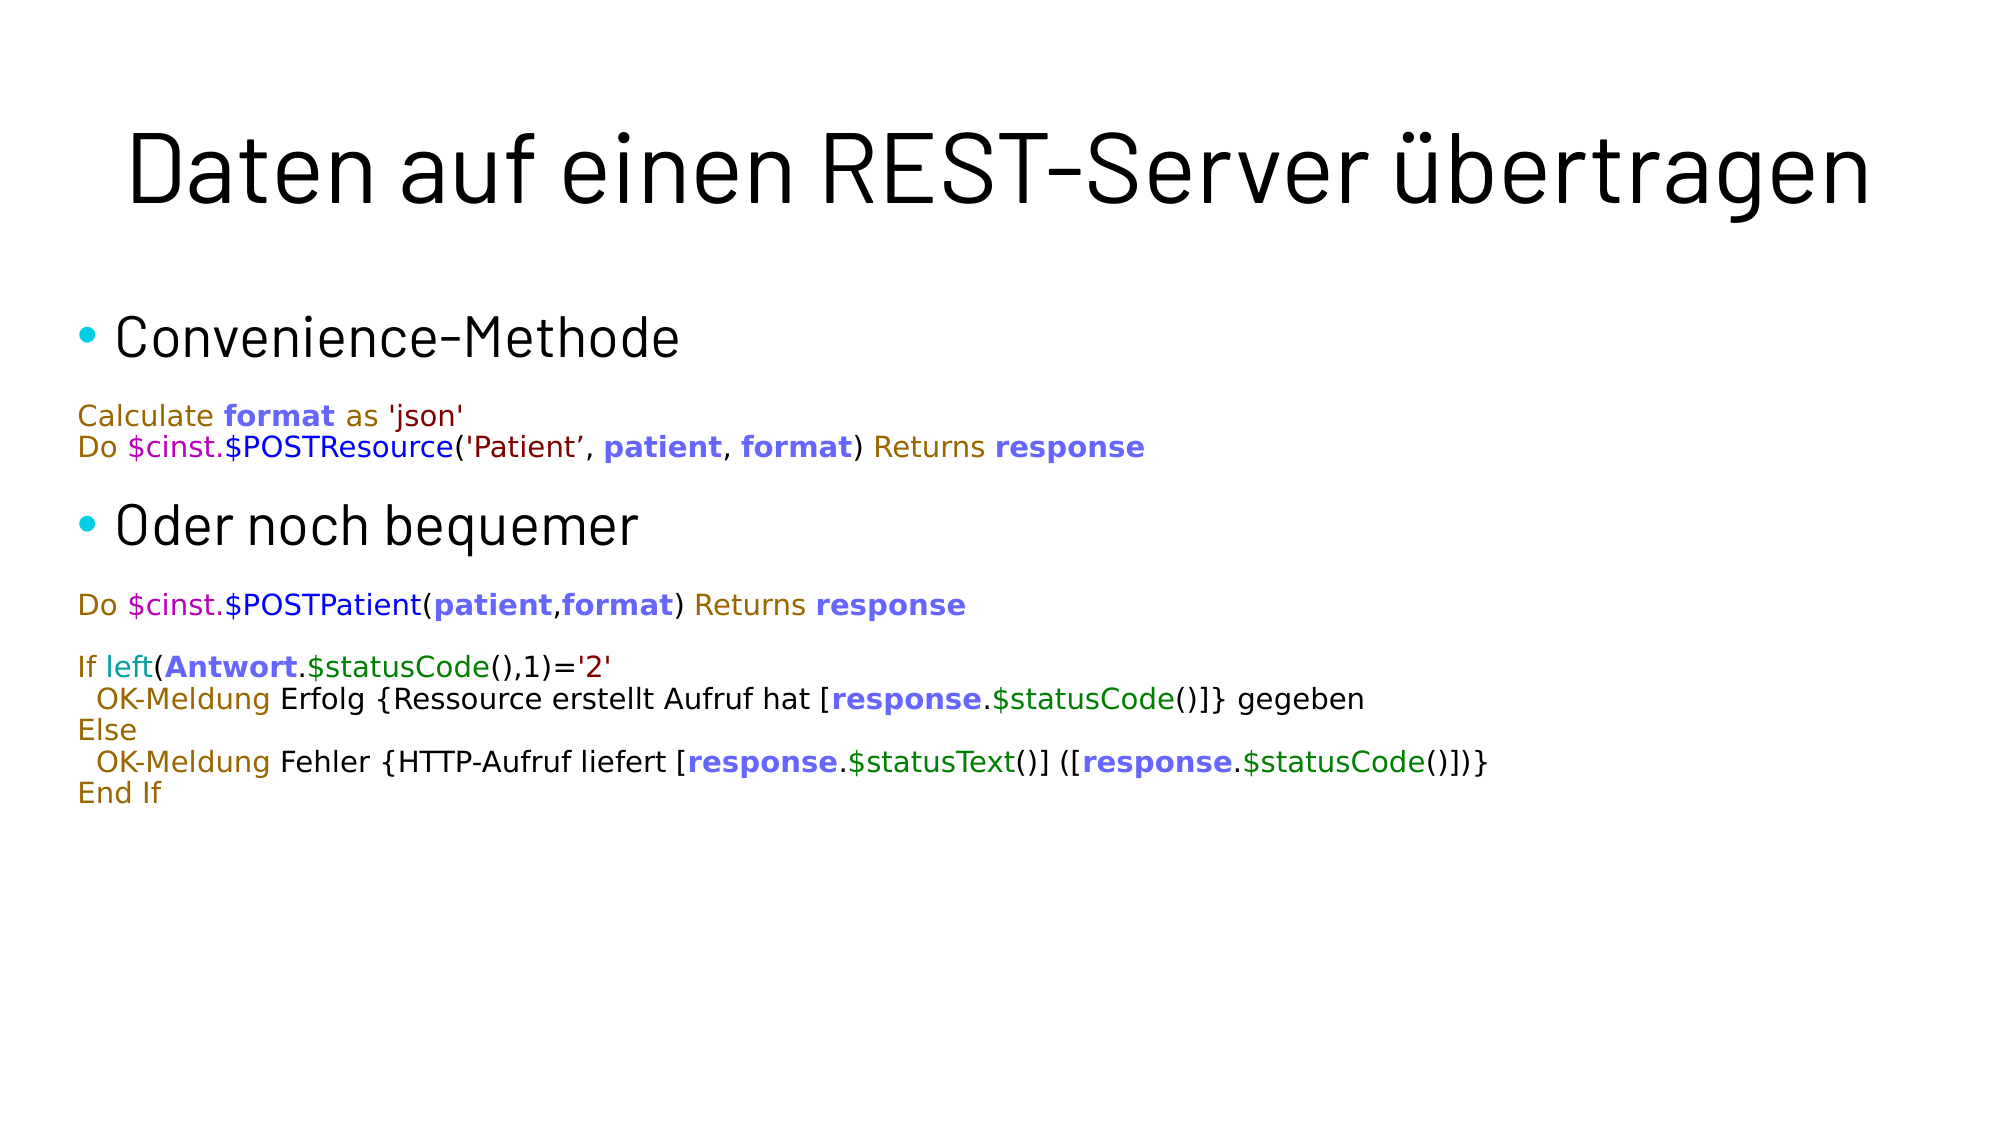

# Daten auf einen REST-Server übertragen
Convenience-Methode
Calculate format as 'json'
Do $cinst.$POSTResource('Patient’, patient, format) Returns response
Oder noch bequemer
Do $cinst.$POSTPatient(patient,format) Returns response
If left(Antwort.$statusCode(),1)='2'
  OK-Meldung Erfolg {Ressource erstellt Aufruf hat [response.$statusCode()]} gegeben
Else
  OK-Meldung Fehler {HTTP-Aufruf liefert [response.$statusText()] ([response.$statusCode()])}
End If